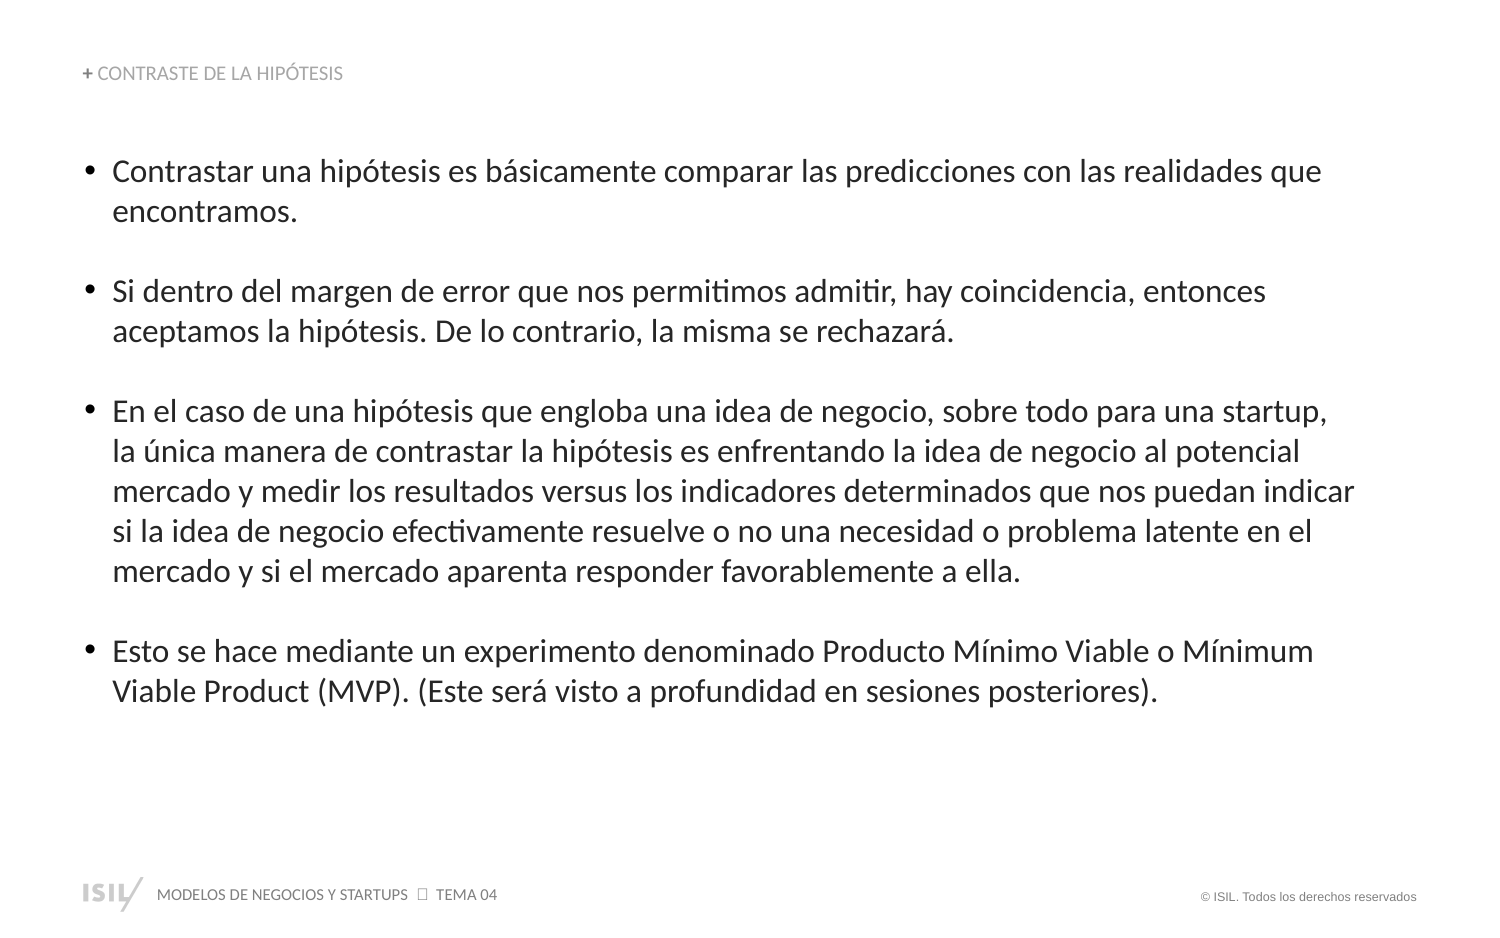

+ CONTRASTE DE LA HIPÓTESIS
Contrastar una hipótesis es básicamente comparar las predicciones con las realidades que encontramos.

Si dentro del margen de error que nos permitimos admitir, hay coincidencia, entonces aceptamos la hipótesis. De lo contrario, la misma se rechazará.

En el caso de una hipótesis que engloba una idea de negocio, sobre todo para una startup,
la única manera de contrastar la hipótesis es enfrentando la idea de negocio al potencial mercado y medir los resultados versus los indicadores determinados que nos puedan indicar si la idea de negocio efectivamente resuelve o no una necesidad o problema latente en el mercado y si el mercado aparenta responder favorablemente a ella.

Esto se hace mediante un experimento denominado Producto Mínimo Viable o Mínimum Viable Product (MVP). (Este será visto a profundidad en sesiones posteriores).